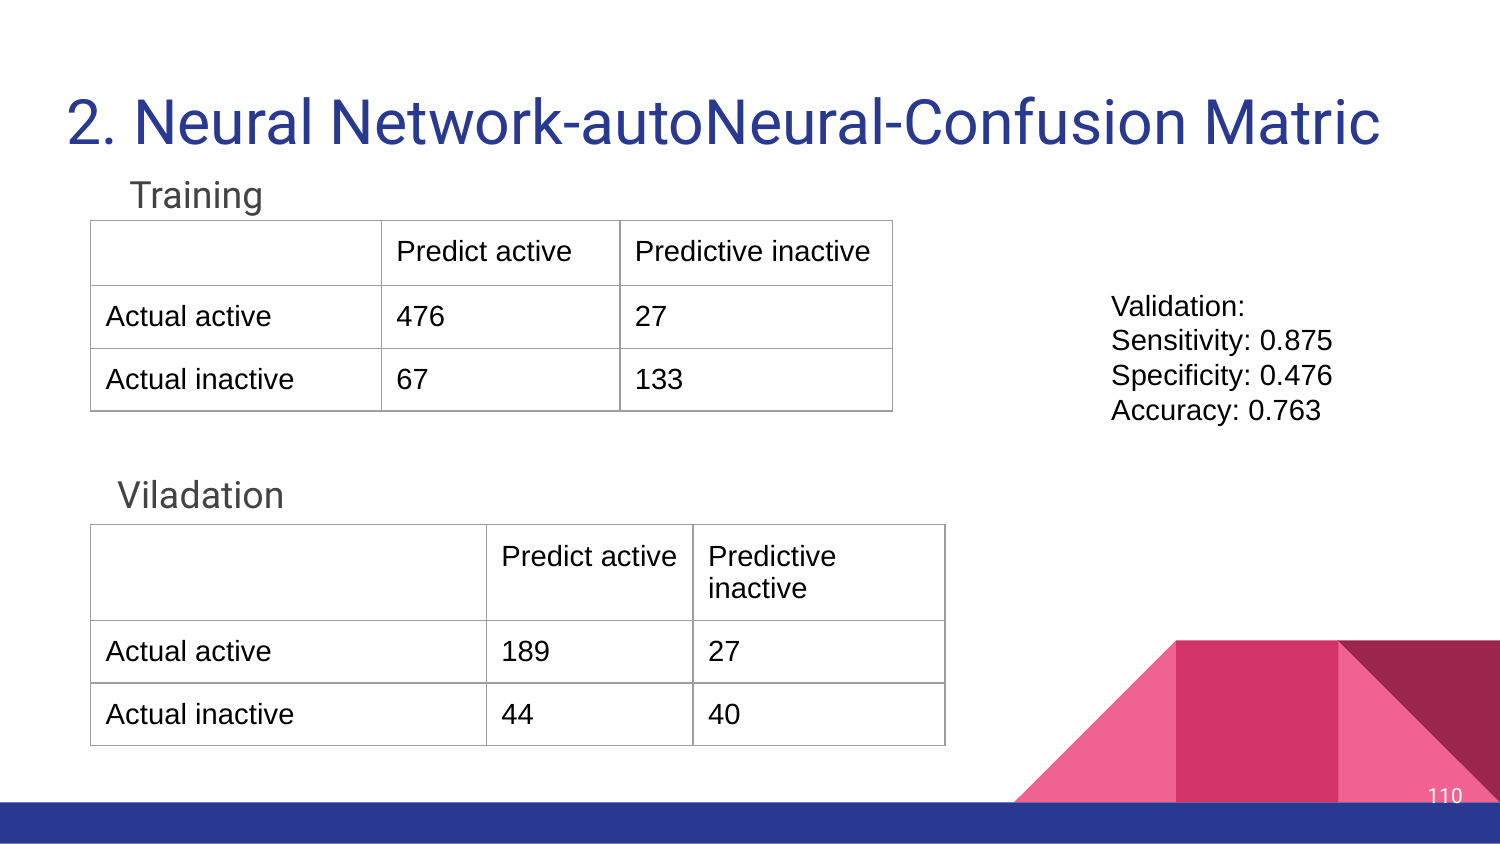

# 2. Neural Network-autoNeural-Confusion Matric
Training
|  | Predict active | Predictive inactive |
| --- | --- | --- |
| Actual active | 476 | 27 |
| Actual inactive | 67 | 133 |
Validation:
Sensitivity: 0.875
Specificity: 0.476
Accuracy: 0.763

Viladation
|  | Predict active | Predictive inactive |
| --- | --- | --- |
| Actual active | 189 | 27 |
| Actual inactive | 44 | 40 |
110